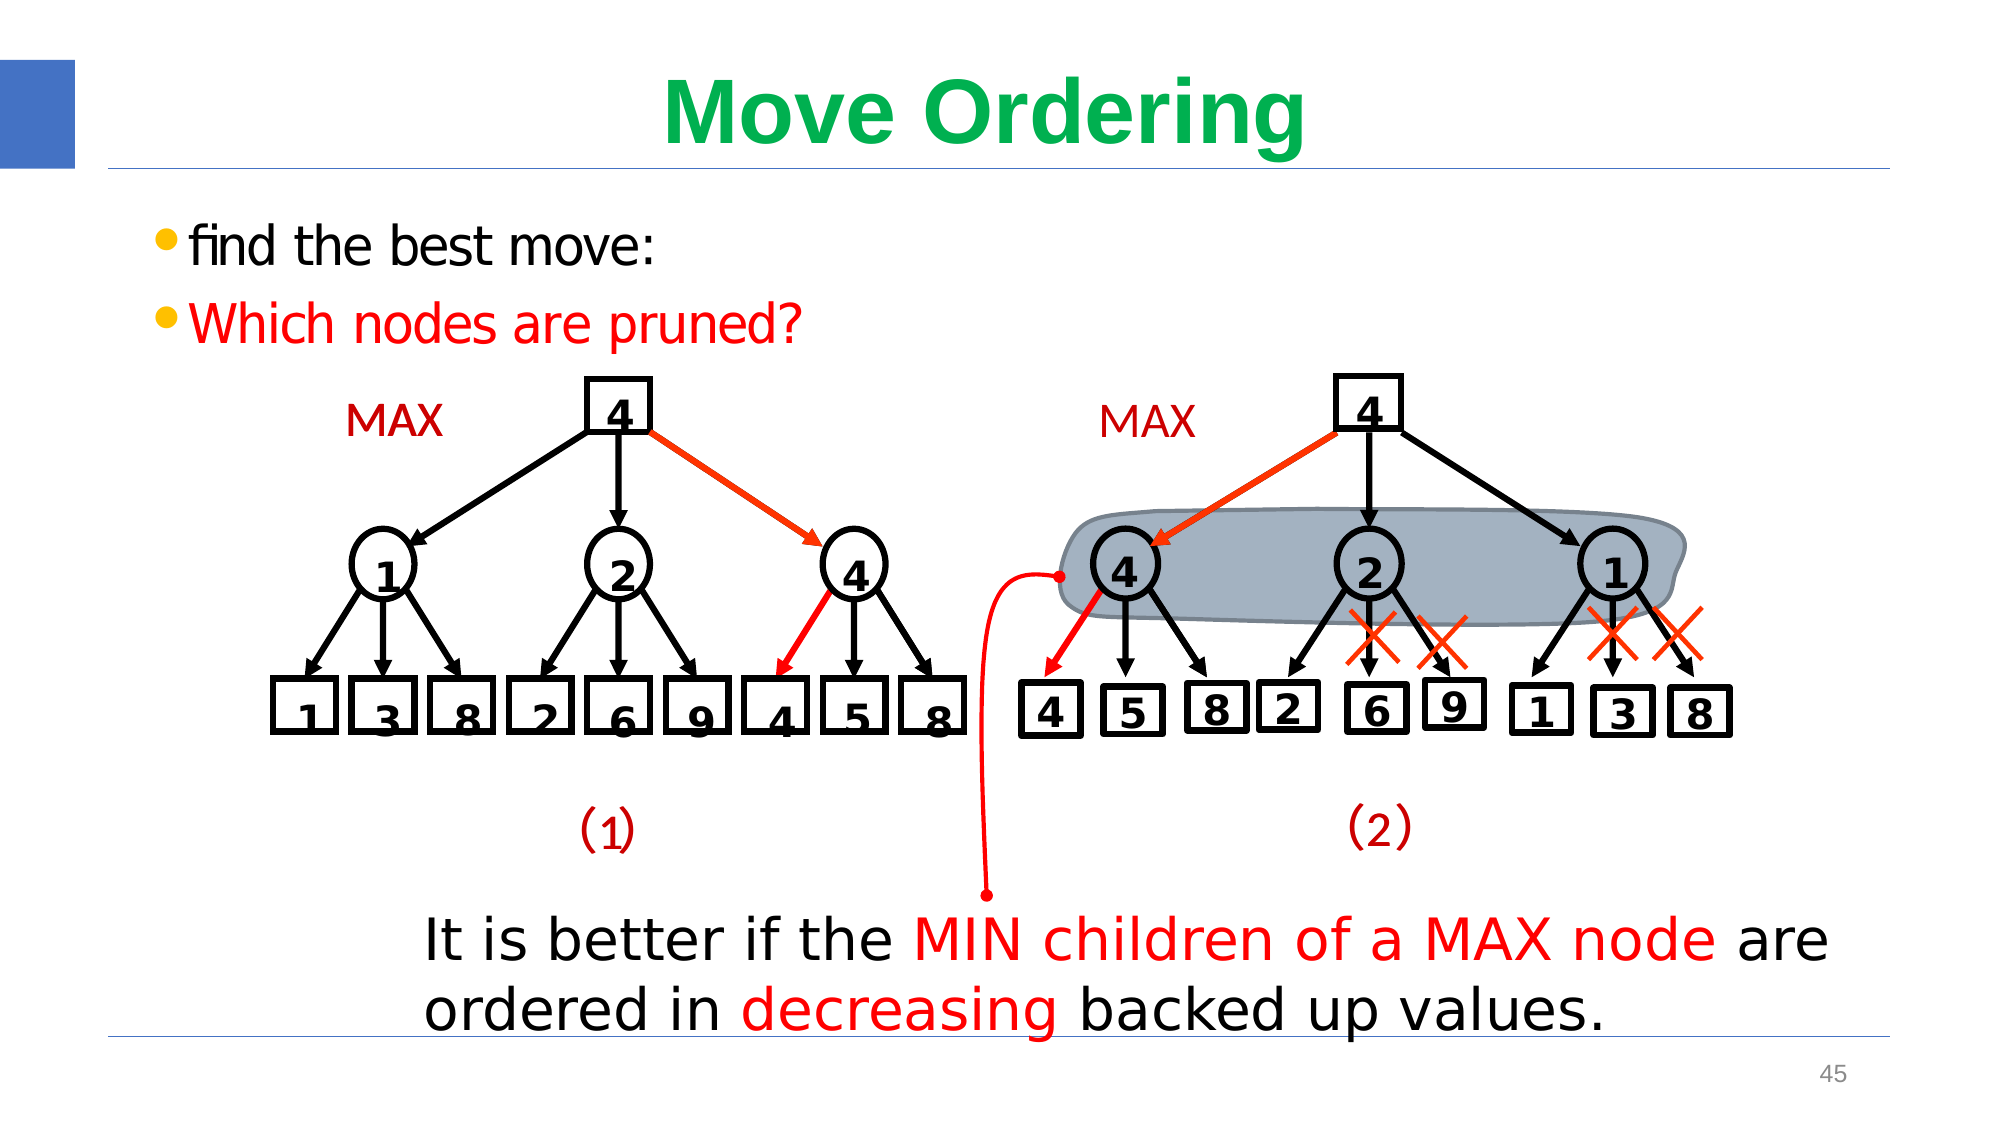

# Move Ordering
find the best move:
Which nodes are pruned?

4
MAX

MAX

4

4
2
1
2
4
1

5

1

2

8

3

6

9

4

8

（
2
）

（
1
）

MAX

9

2

4

8

6

1

5

3

8

（
2
）

（
1
）

It is better if the MIN children of a MAX node are ordered in decreasing backed up values.
45